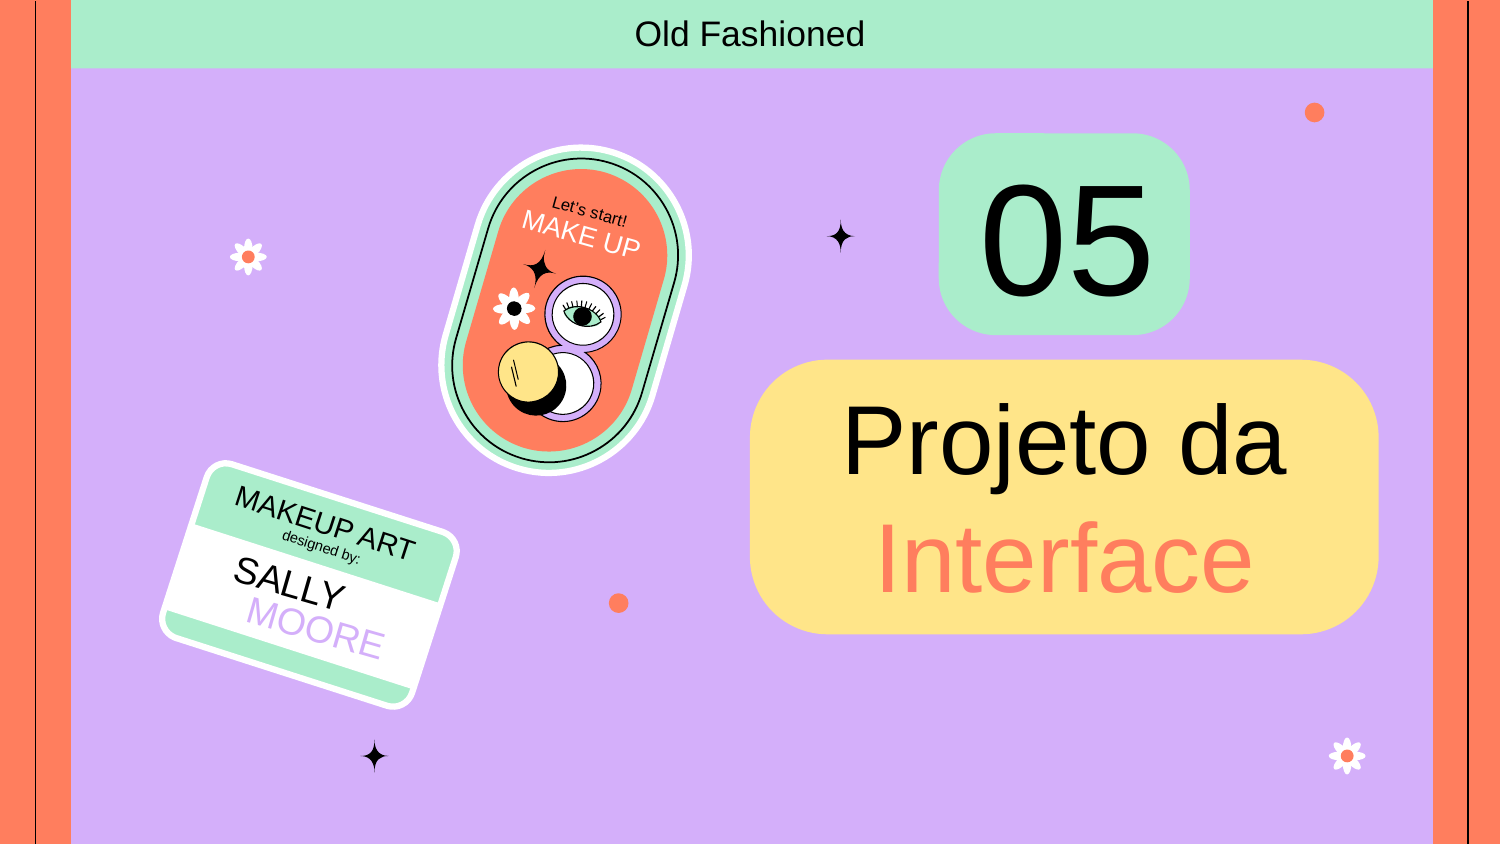

Old Fashioned
05

Let’s start!
MAKE UP

# Projeto da Interface

MAKEUP ART
designed by:
SALLY
MOORE